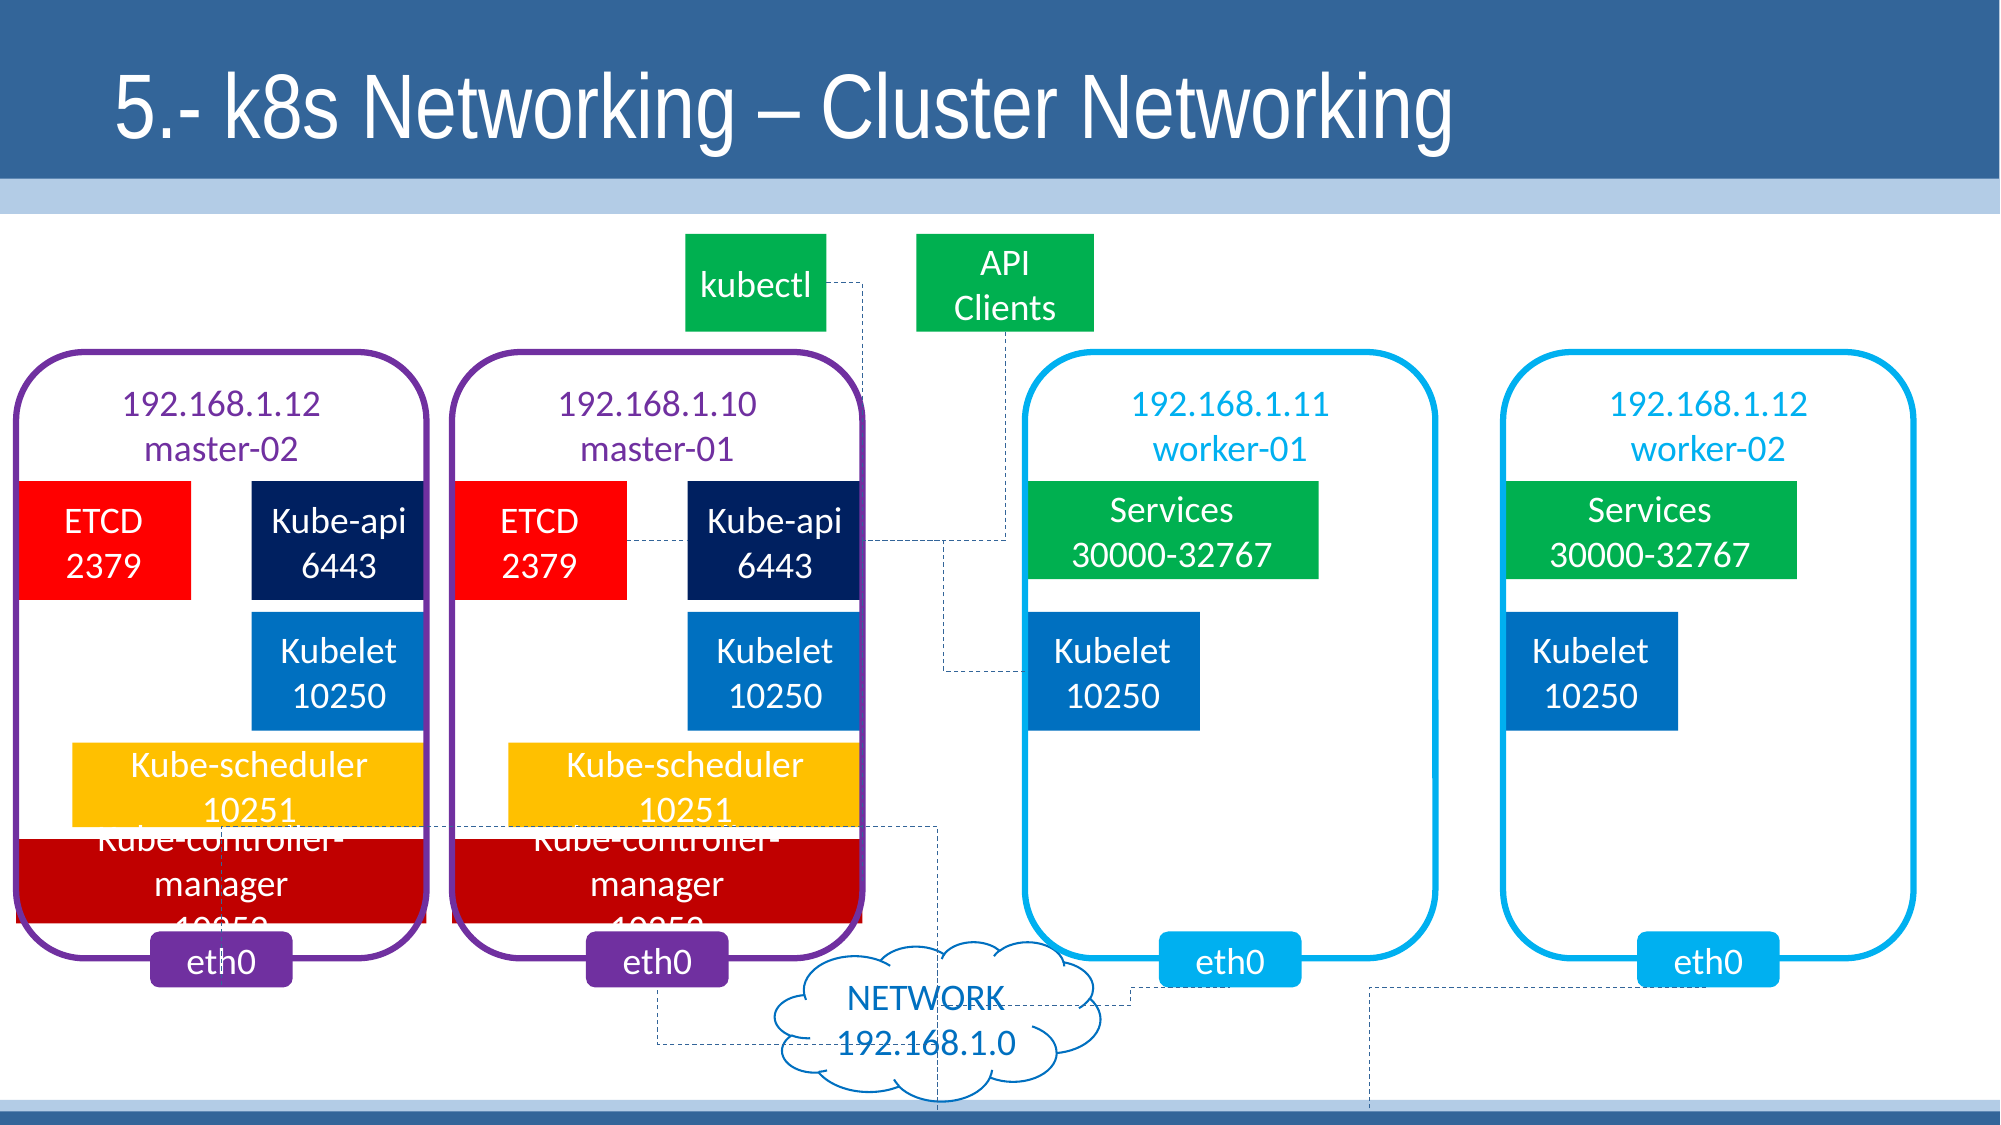

# 5.- k8s Networking – Cluster Networking
kubectl
API Clients
192.168.1.12
master-02
eth0
192.168.1.10
master-01
eth0
192.168.1.11
worker-01
eth0
192.168.1.12
worker-02
eth0
ETCD
2379
Kube-api
6443
ETCD
2379
Kube-api
6443
Services
30000-32767
Services
30000-32767
Kubelet
10250
Kubelet
10250
Kubelet
10250
Kubelet
10250
Kube-scheduler
10251
Kube-scheduler
10251
Kube-controller-manager
10252
Kube-controller-manager
10252
NETWORK
192.168.1.0